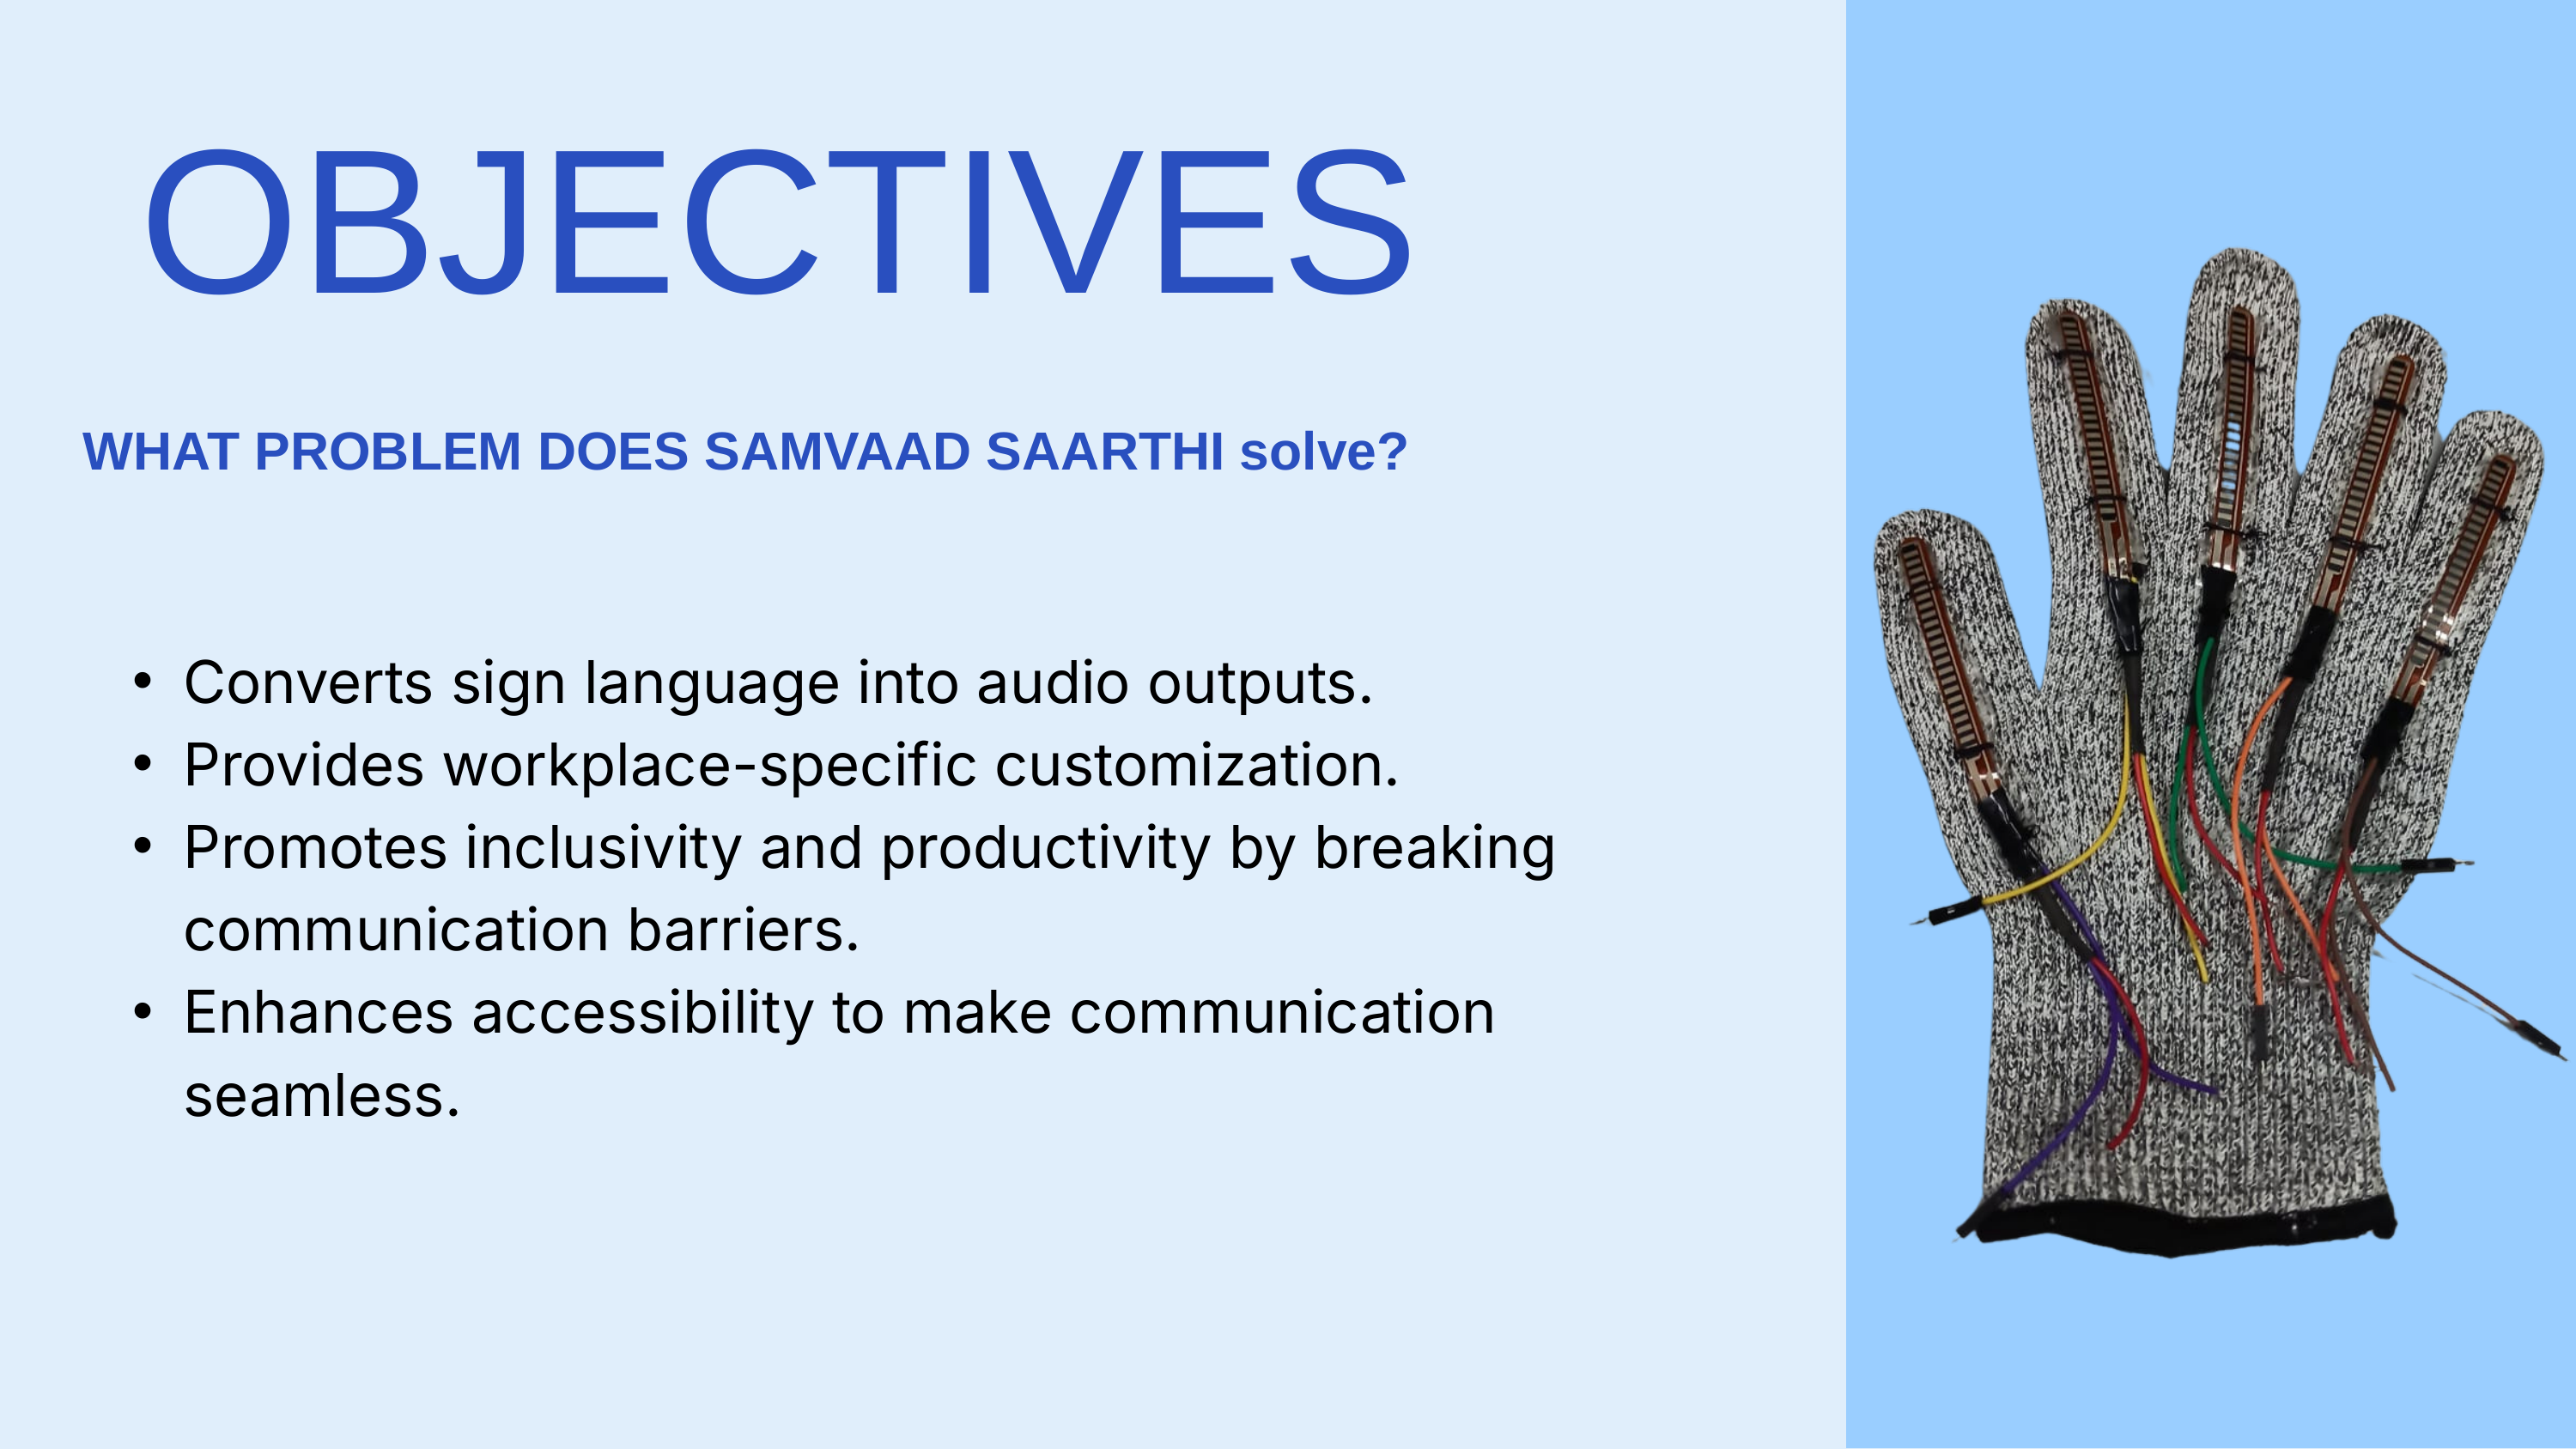

OBJECTIVES

WHAT PROBLEM DOES SAMVAAD SAARTHI solve?
Converts sign language into audio outputs.
Provides workplace-specific customization.
Promotes inclusivity and productivity by breaking communication barriers.
Enhances accessibility to make communication seamless.